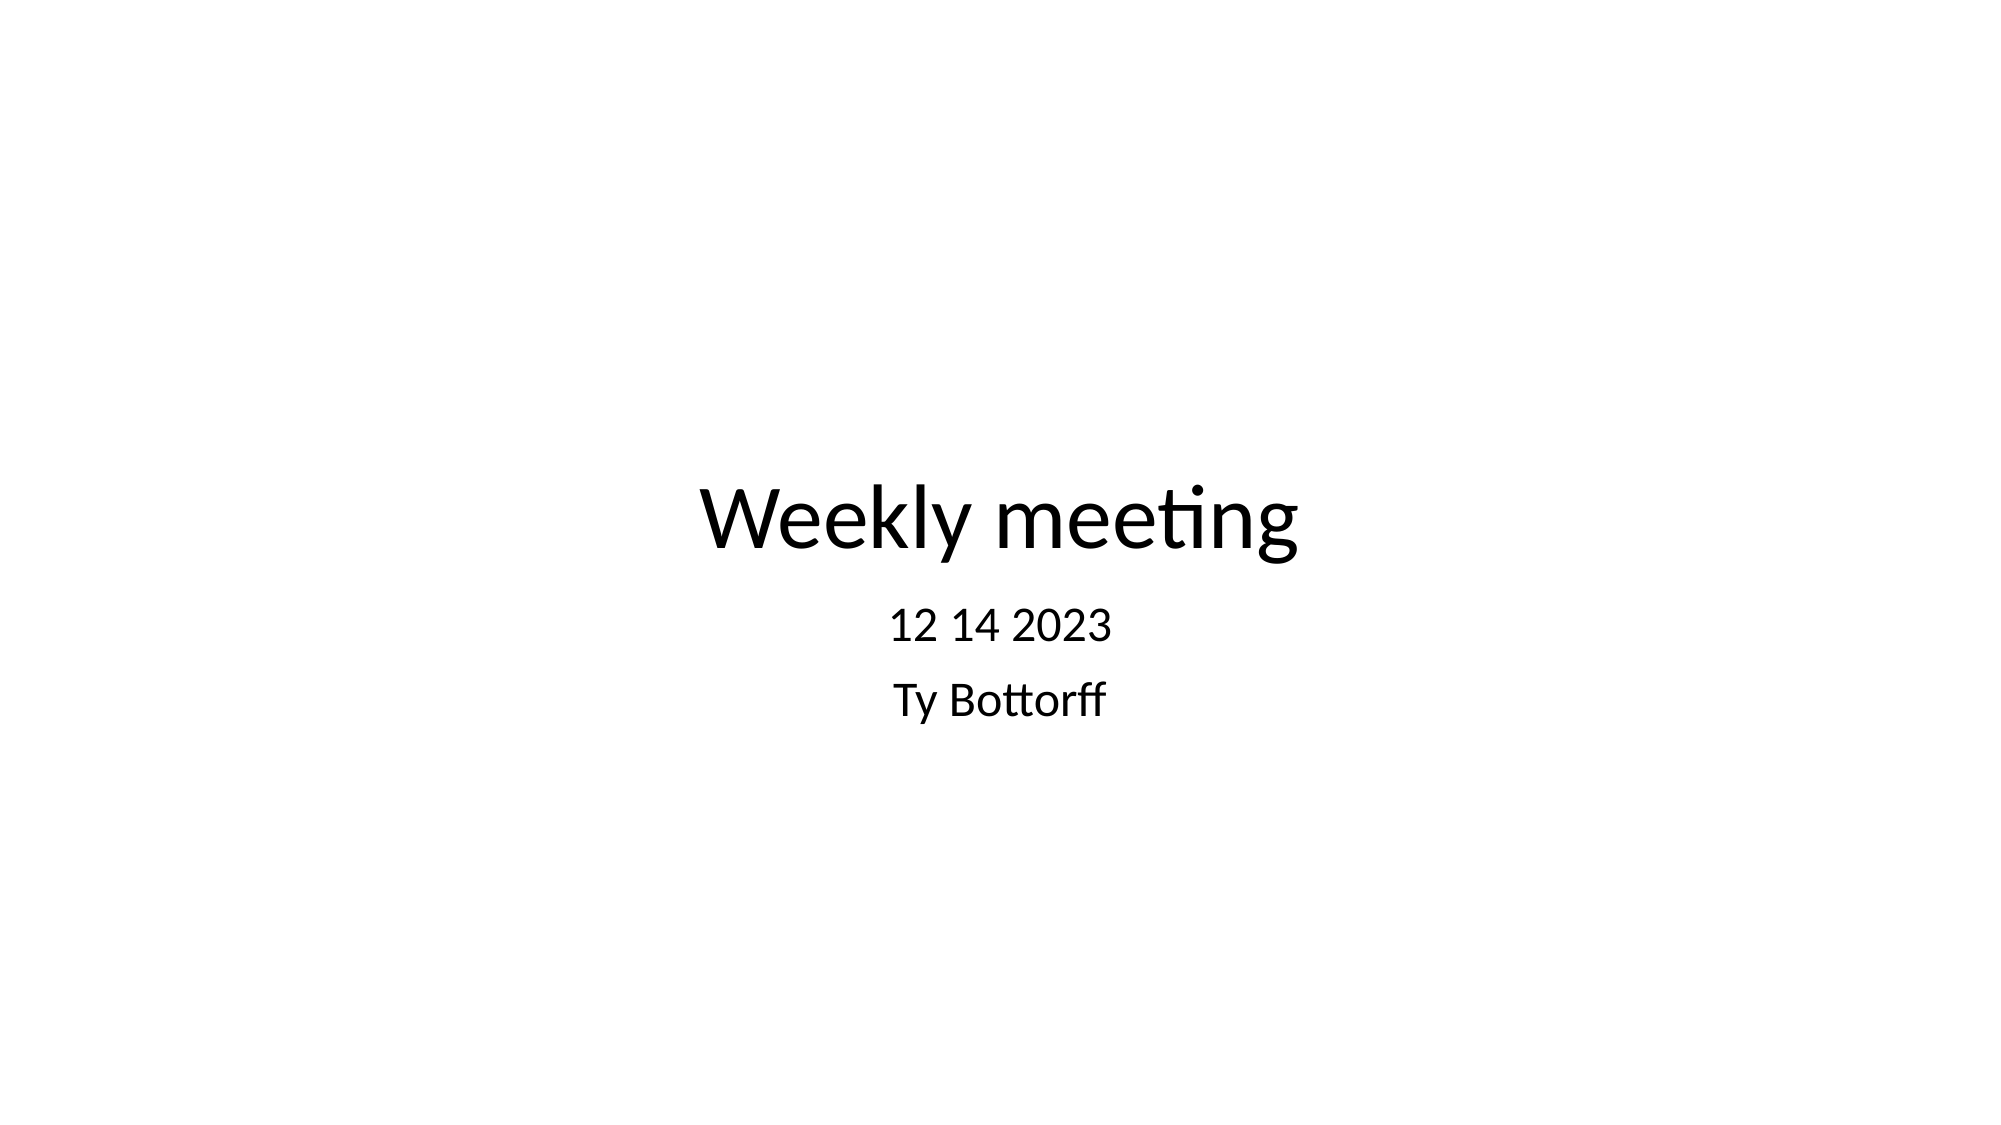

# Weekly meeting
12 14 2023
Ty Bottorff